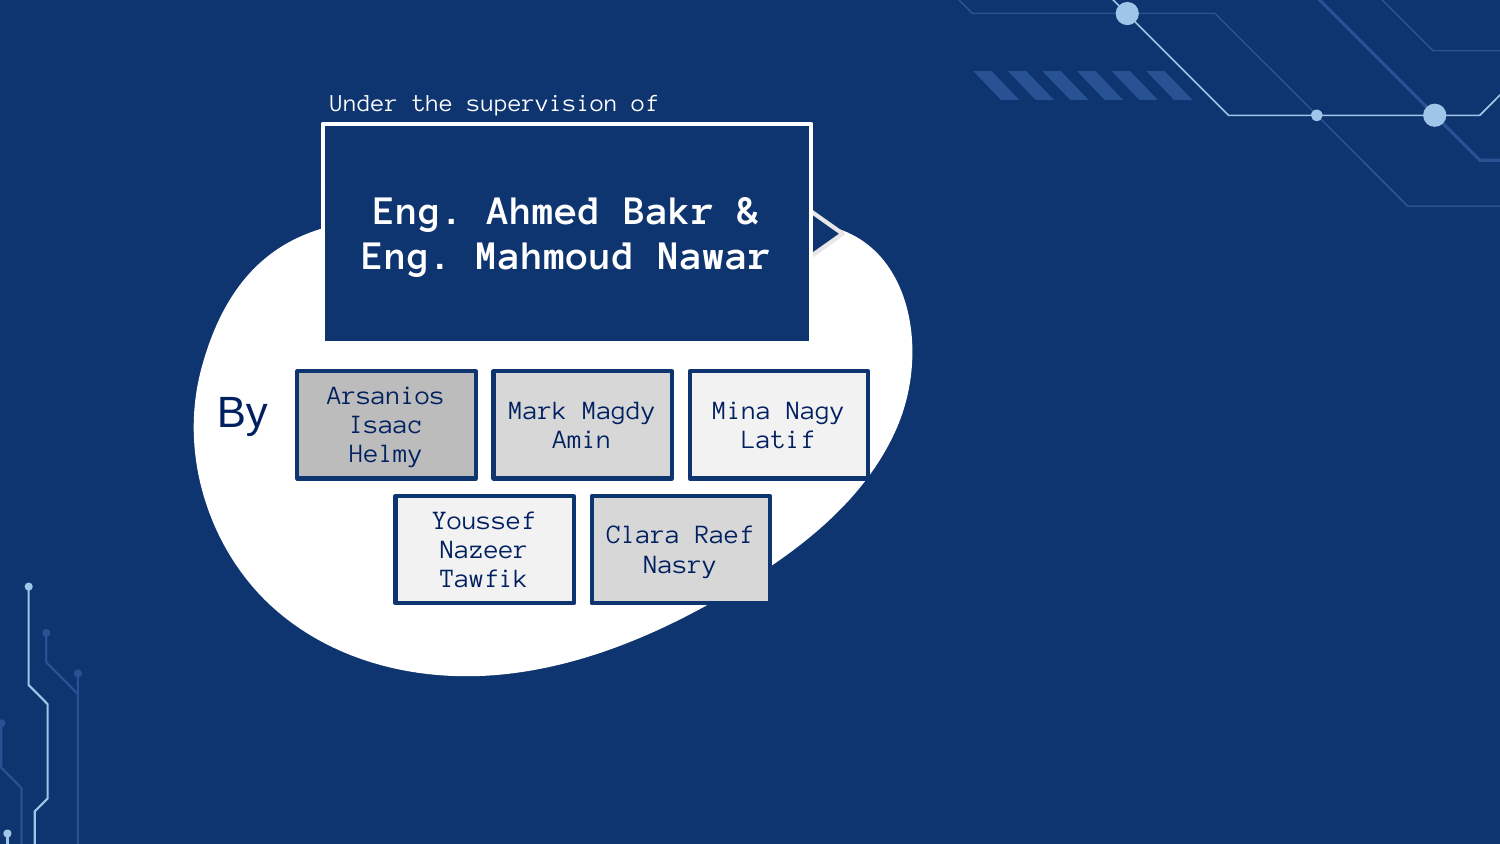

Under the supervision of
Eng. Ahmed Bakr & Eng. Mahmoud Nawar

Arsanios Isaac Helmy
Mark Magdy Amin
Mina Nagy Latif
Youssef Nazeer Tawfik
Clara Raef Nasry
By